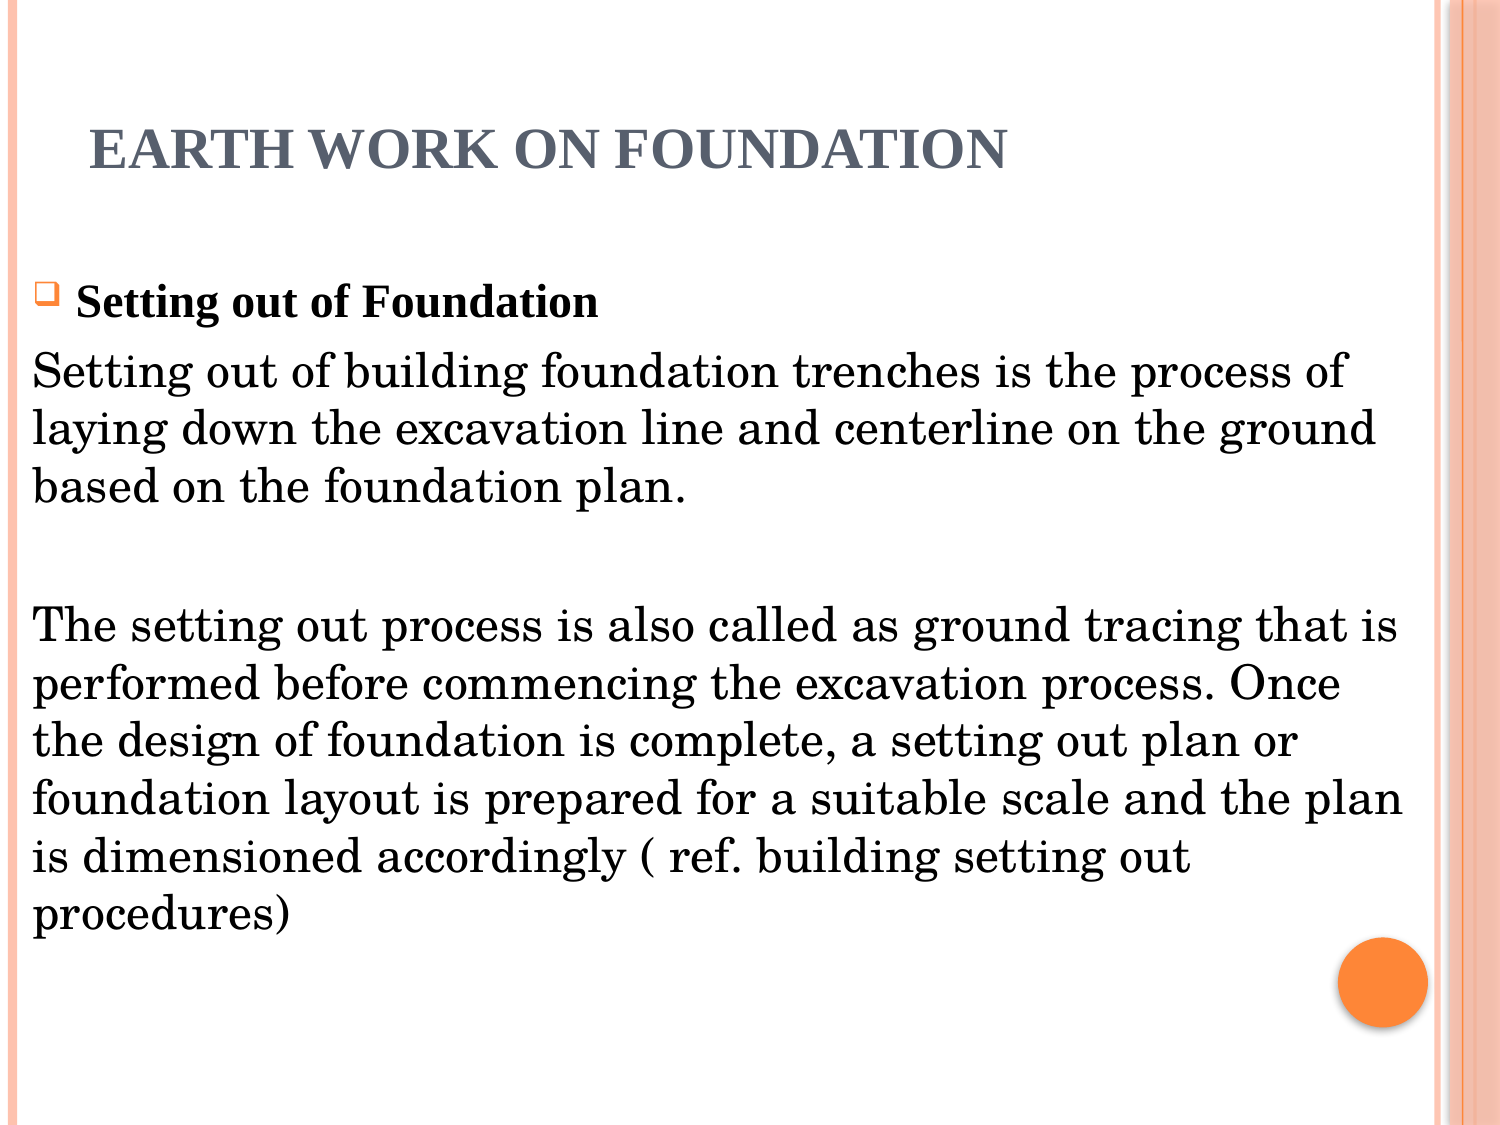

# EARTH WORK ON FOUNDATION
Setting out of Foundation
Setting out of building foundation trenches is the process of laying down the excavation line and centerline on the ground based on the foundation plan.

The setting out process is also called as ground tracing that is performed before commencing the excavation process. Once the design of foundation is complete, a setting out plan or foundation layout is prepared for a suitable scale and the plan is dimensioned accordingly ( ref. building setting out procedures)